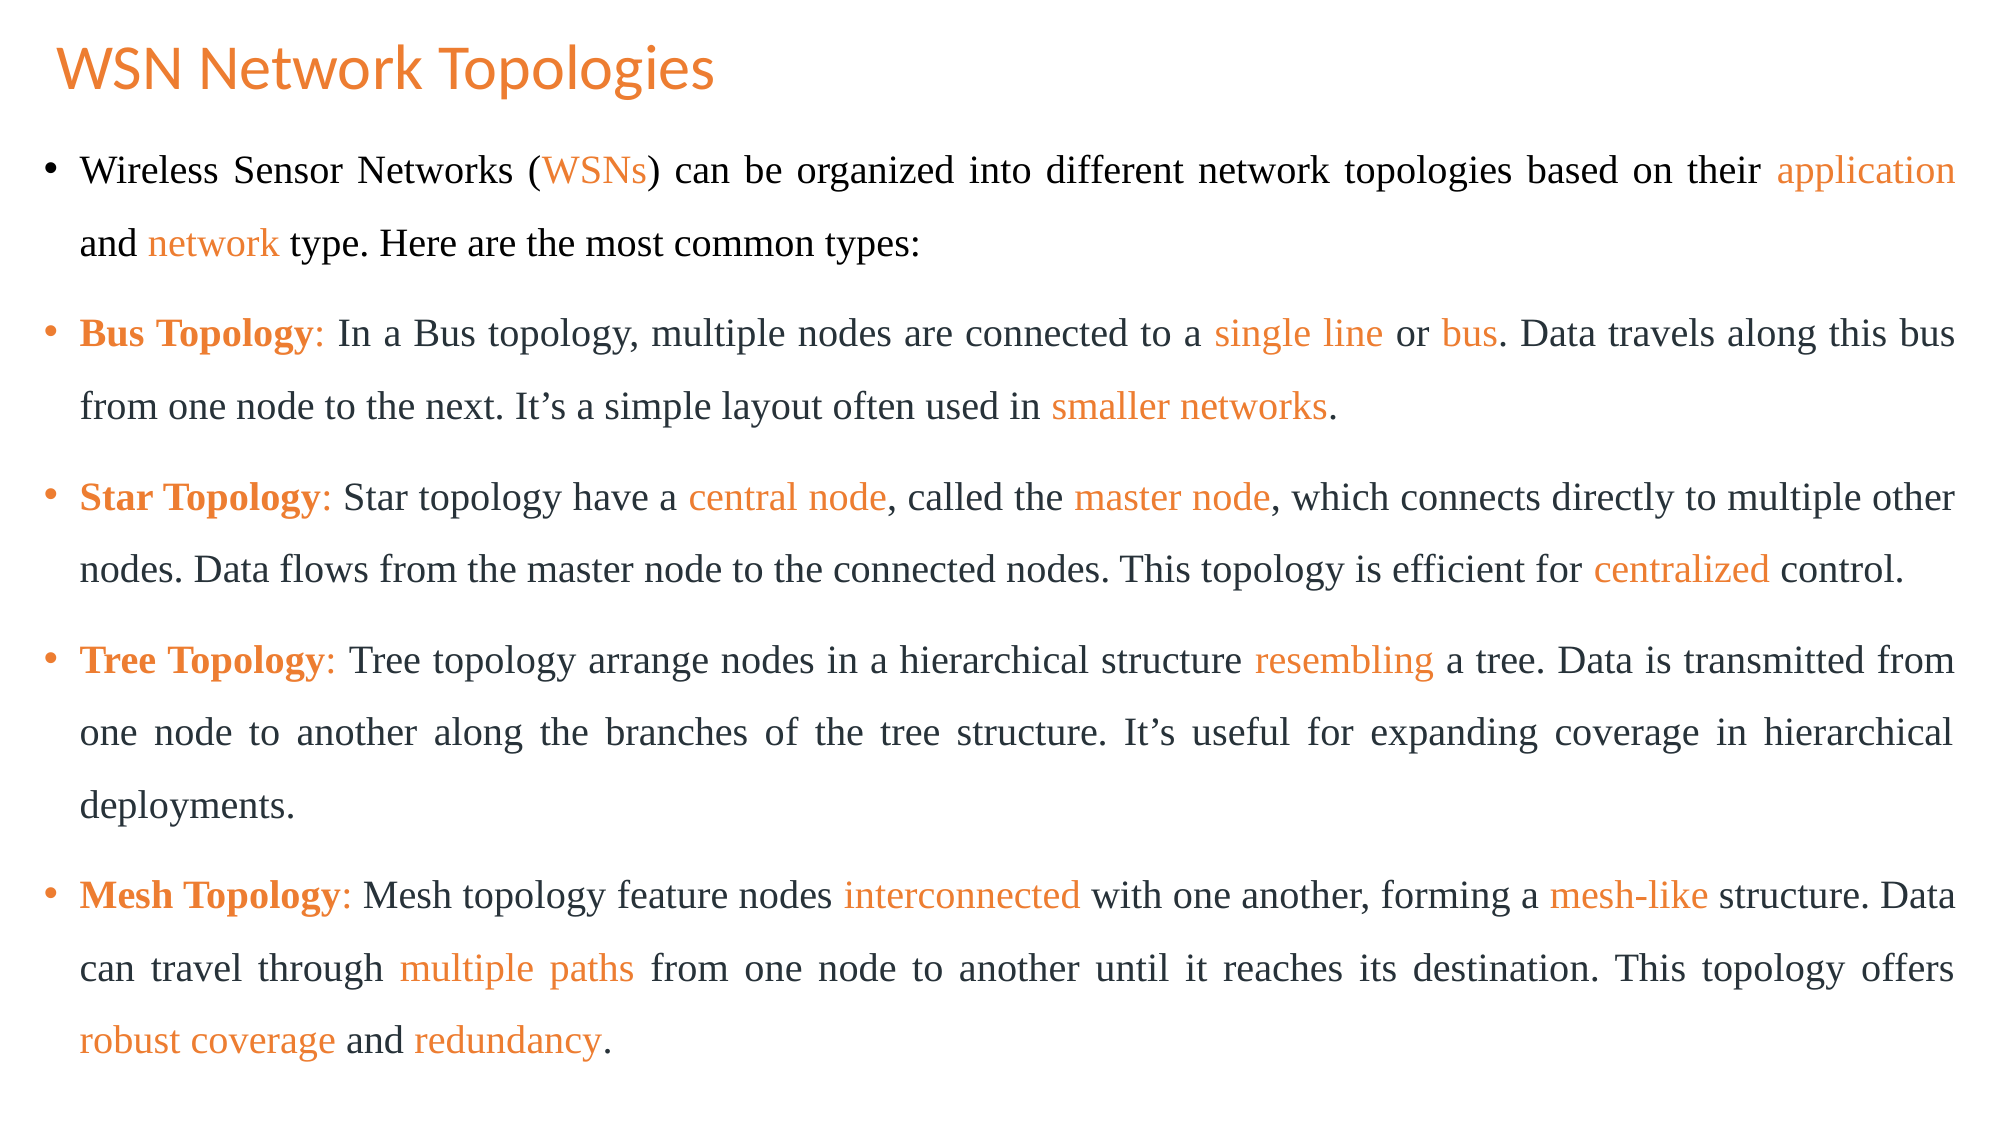

# WSN Network Topologies
Wireless Sensor Networks (WSNs) can be organized into different network topologies based on their application and network type. Here are the most common types:
Bus Topology: In a Bus topology, multiple nodes are connected to a single line or bus. Data travels along this bus from one node to the next. It’s a simple layout often used in smaller networks.
Star Topology: Star topology have a central node, called the master node, which connects directly to multiple other nodes. Data flows from the master node to the connected nodes. This topology is efficient for centralized control.
Tree Topology: Tree topology arrange nodes in a hierarchical structure resembling a tree. Data is transmitted from one node to another along the branches of the tree structure. It’s useful for expanding coverage in hierarchical deployments.
Mesh Topology: Mesh topology feature nodes interconnected with one another, forming a mesh-like structure. Data can travel through multiple paths from one node to another until it reaches its destination. This topology offers robust coverage and redundancy.